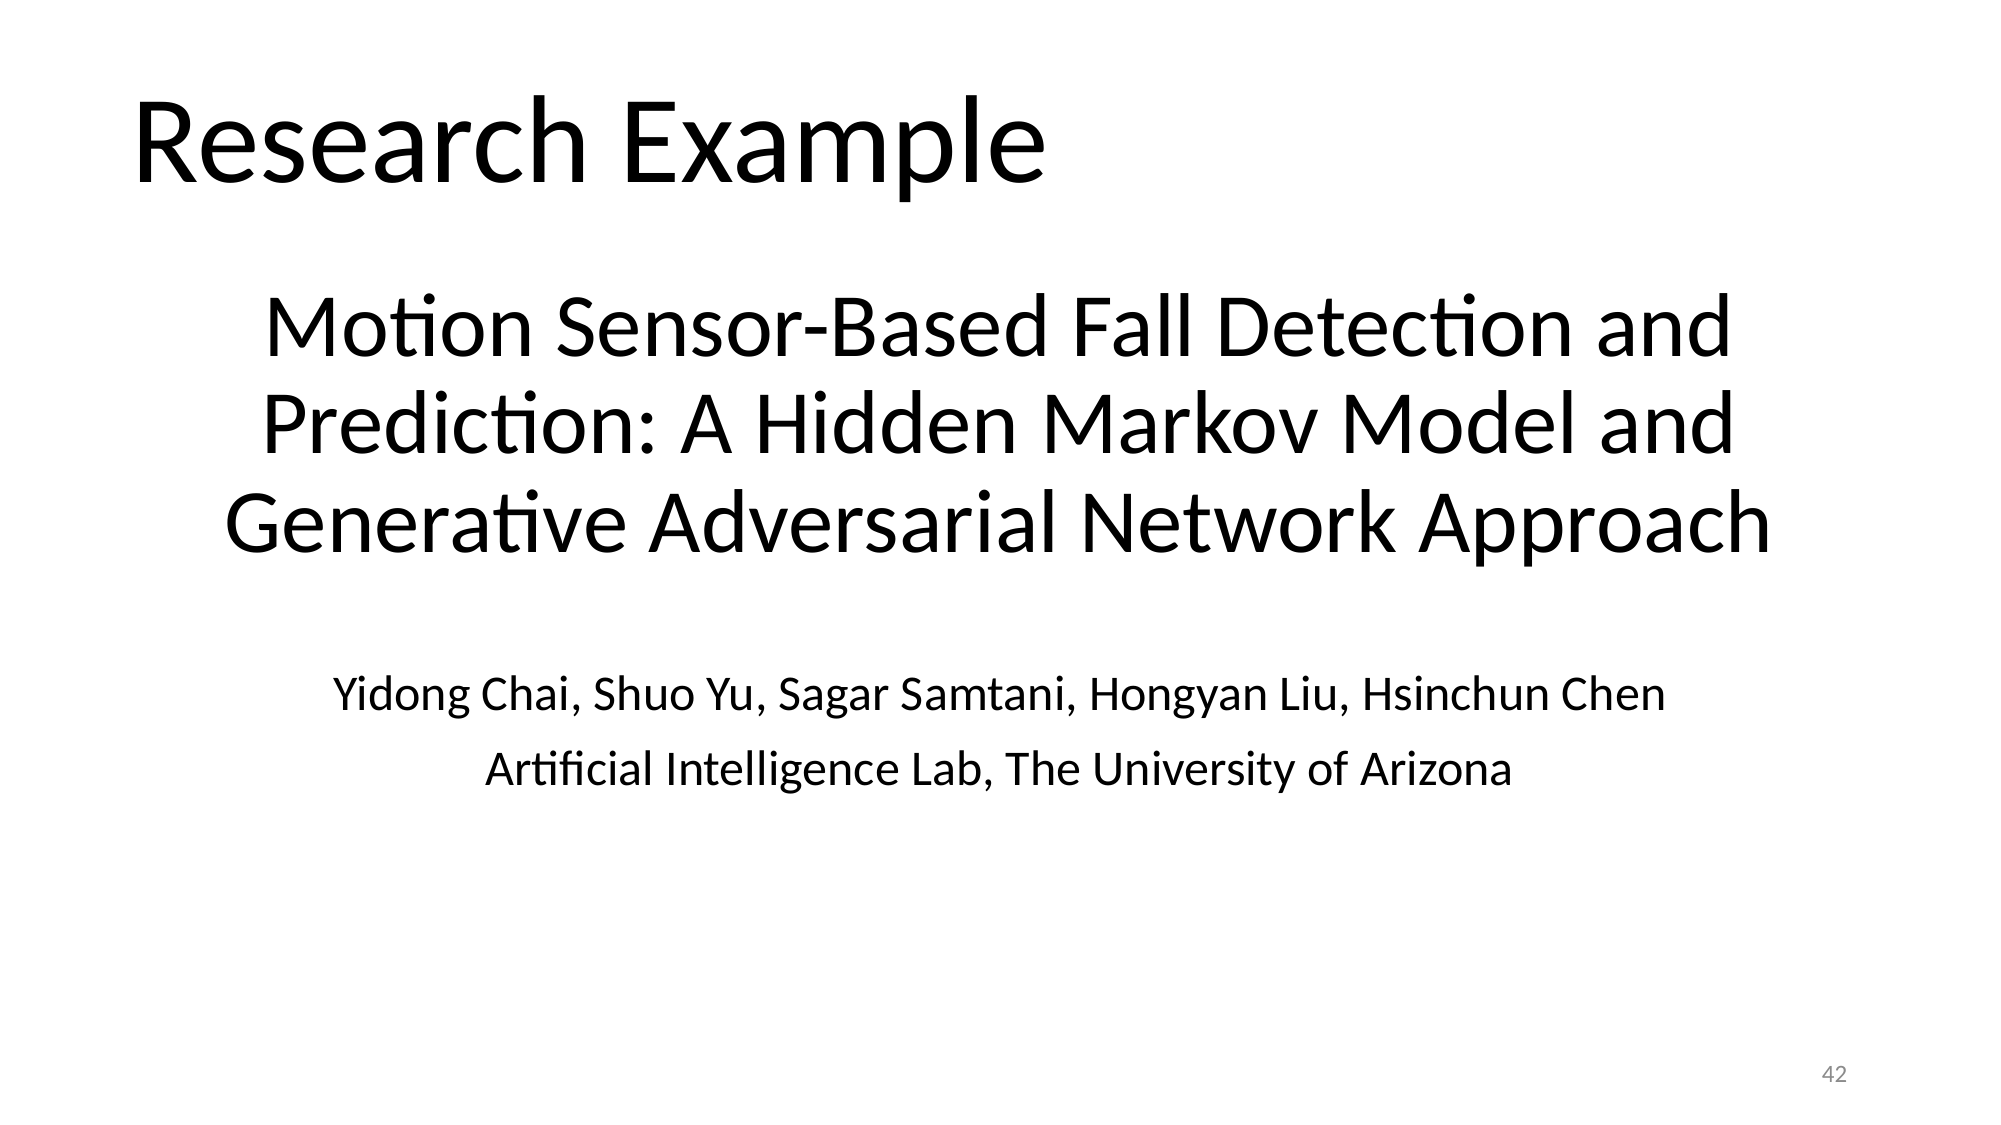

Research Example
# Motion Sensor-Based Fall Detection and Prediction: A Hidden Markov Model and Generative Adversarial Network Approach

Yidong Chai, Shuo Yu, Sagar Samtani, Hongyan Liu, Hsinchun Chen
Artificial Intelligence Lab, The University of Arizona
42